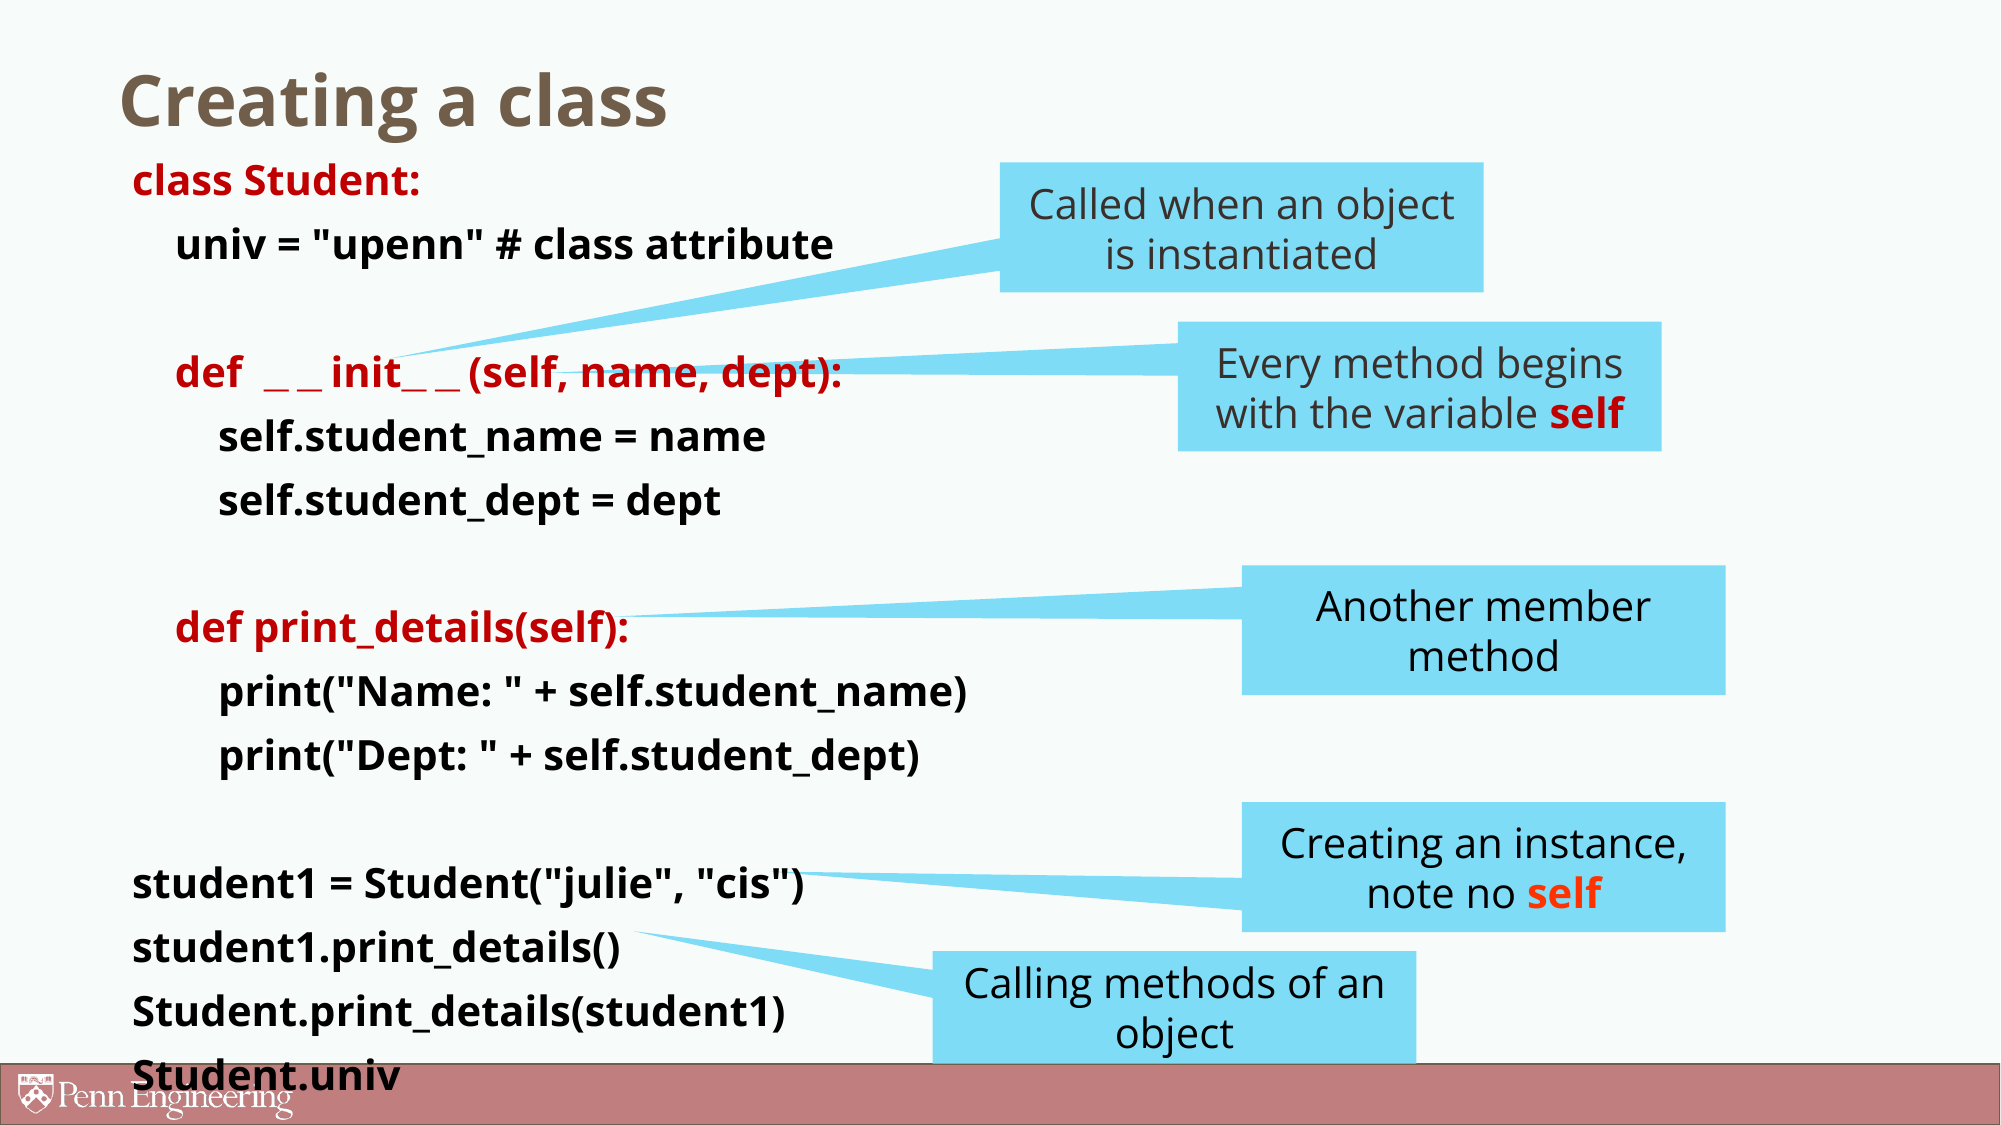

Creating a class
class Student:
    univ = "upenn" # class attribute

    def  __init__(self, name, dept):
        self.student_name = name
        self.student_dept = dept

    def print_details(self):
        print("Name: " + self.student_name)
        print("Dept: " + self.student_dept)

student1 = Student("julie", "cis")
student1.print_details()
Student.print_details(student1)
Student.univ

Called when an object is instantiated
Every method begins with the variable self
Another member method
Creating an instance, note no self
Calling methods of an object